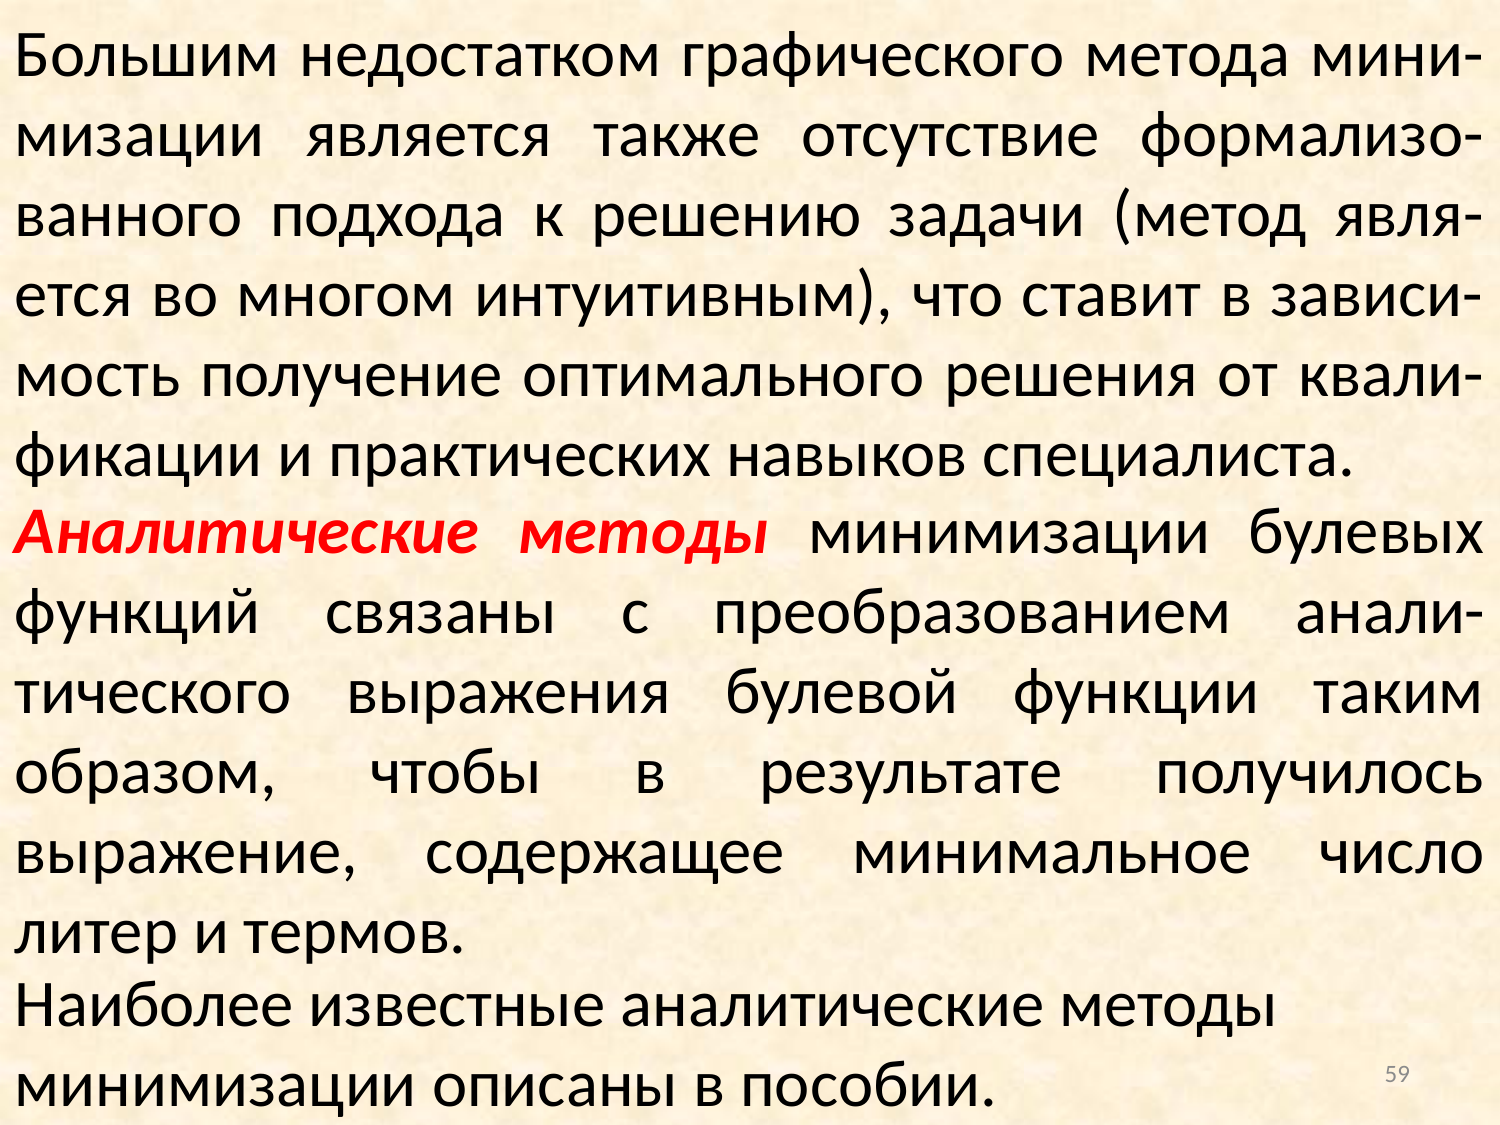

Большим недостатком графического метода мини-мизации является также отсутствие формализо-ванного подхода к решению задачи (метод явля-ется во многом интуитивным), что ставит в зависи-мость получение оптимального решения от квали-фикации и практических навыков специалиста.
Аналитические методы минимизации булевых функций связаны с преобразованием анали-тического выражения булевой функции таким образом, чтобы в результате получилось выражение, содержащее минимальное число литер и термов.
Наиболее известные аналитические методы минимизации описаны в пособии.
59